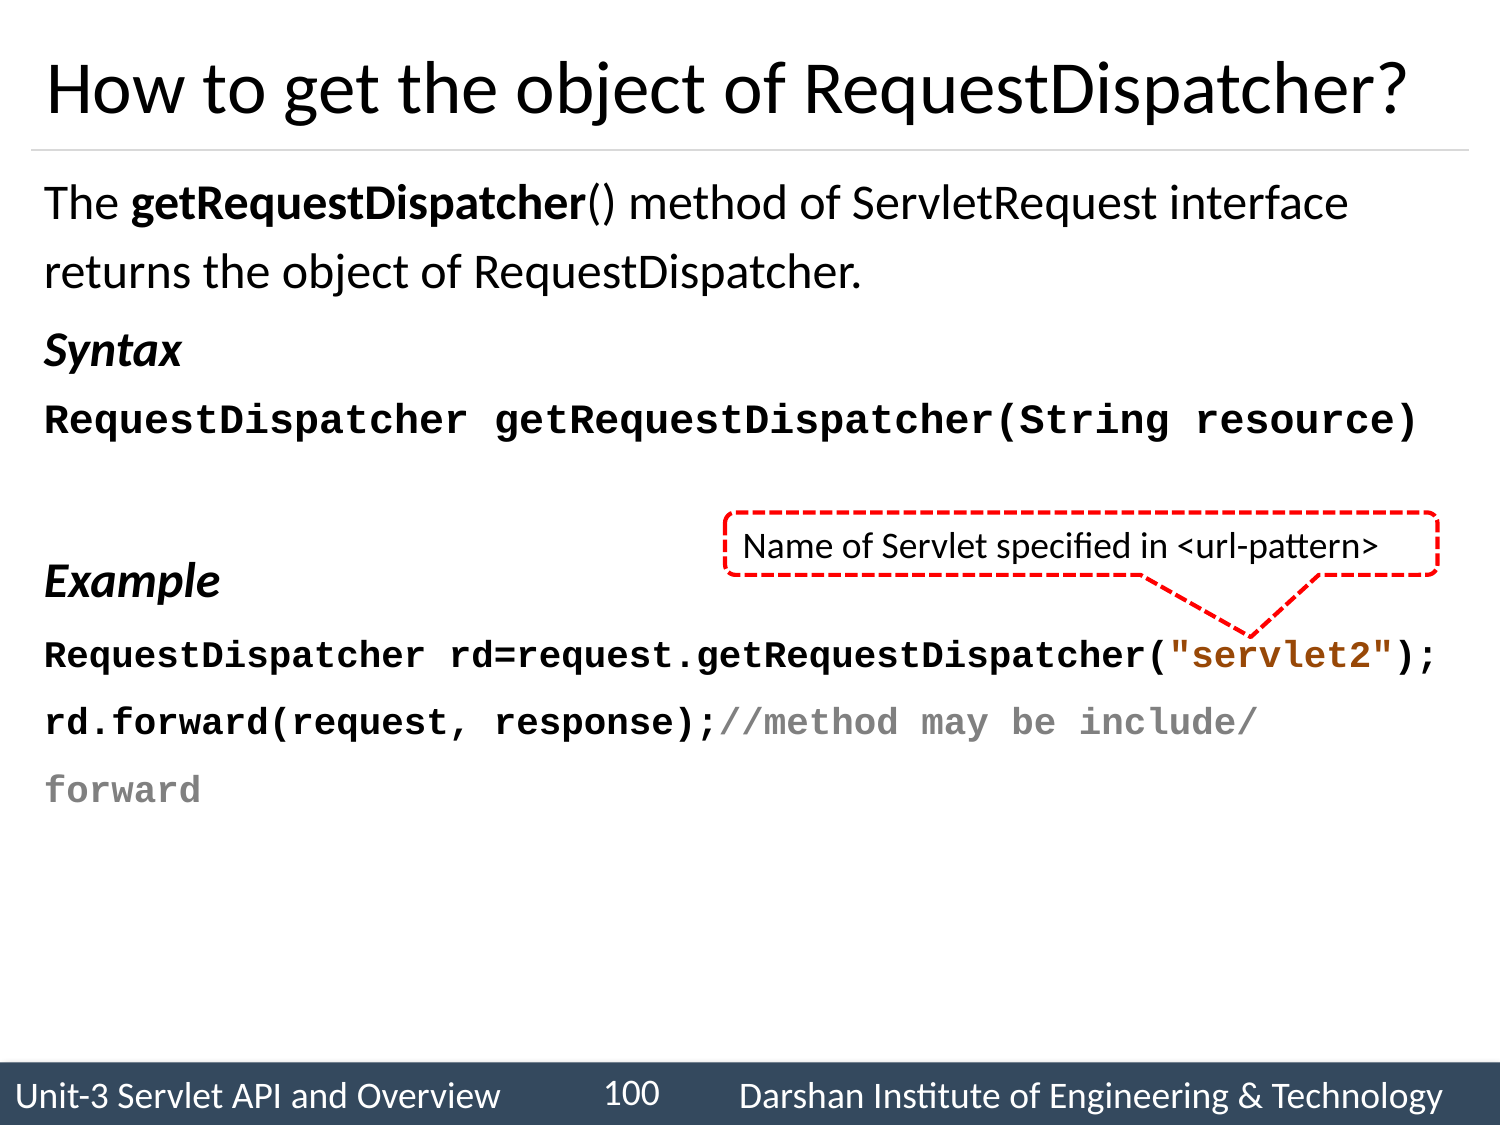

# How to get the object of RequestDispatcher?
The getRequestDispatcher() method of ServletRequest interface returns the object of RequestDispatcher.
Syntax
RequestDispatcher getRequestDispatcher(String resource)

Example RequestDispatcher rd=request.getRequestDispatcher("servlet2");rd.forward(request, response);//method may be include/forward

Name of Servlet specified in <url-pattern>
100